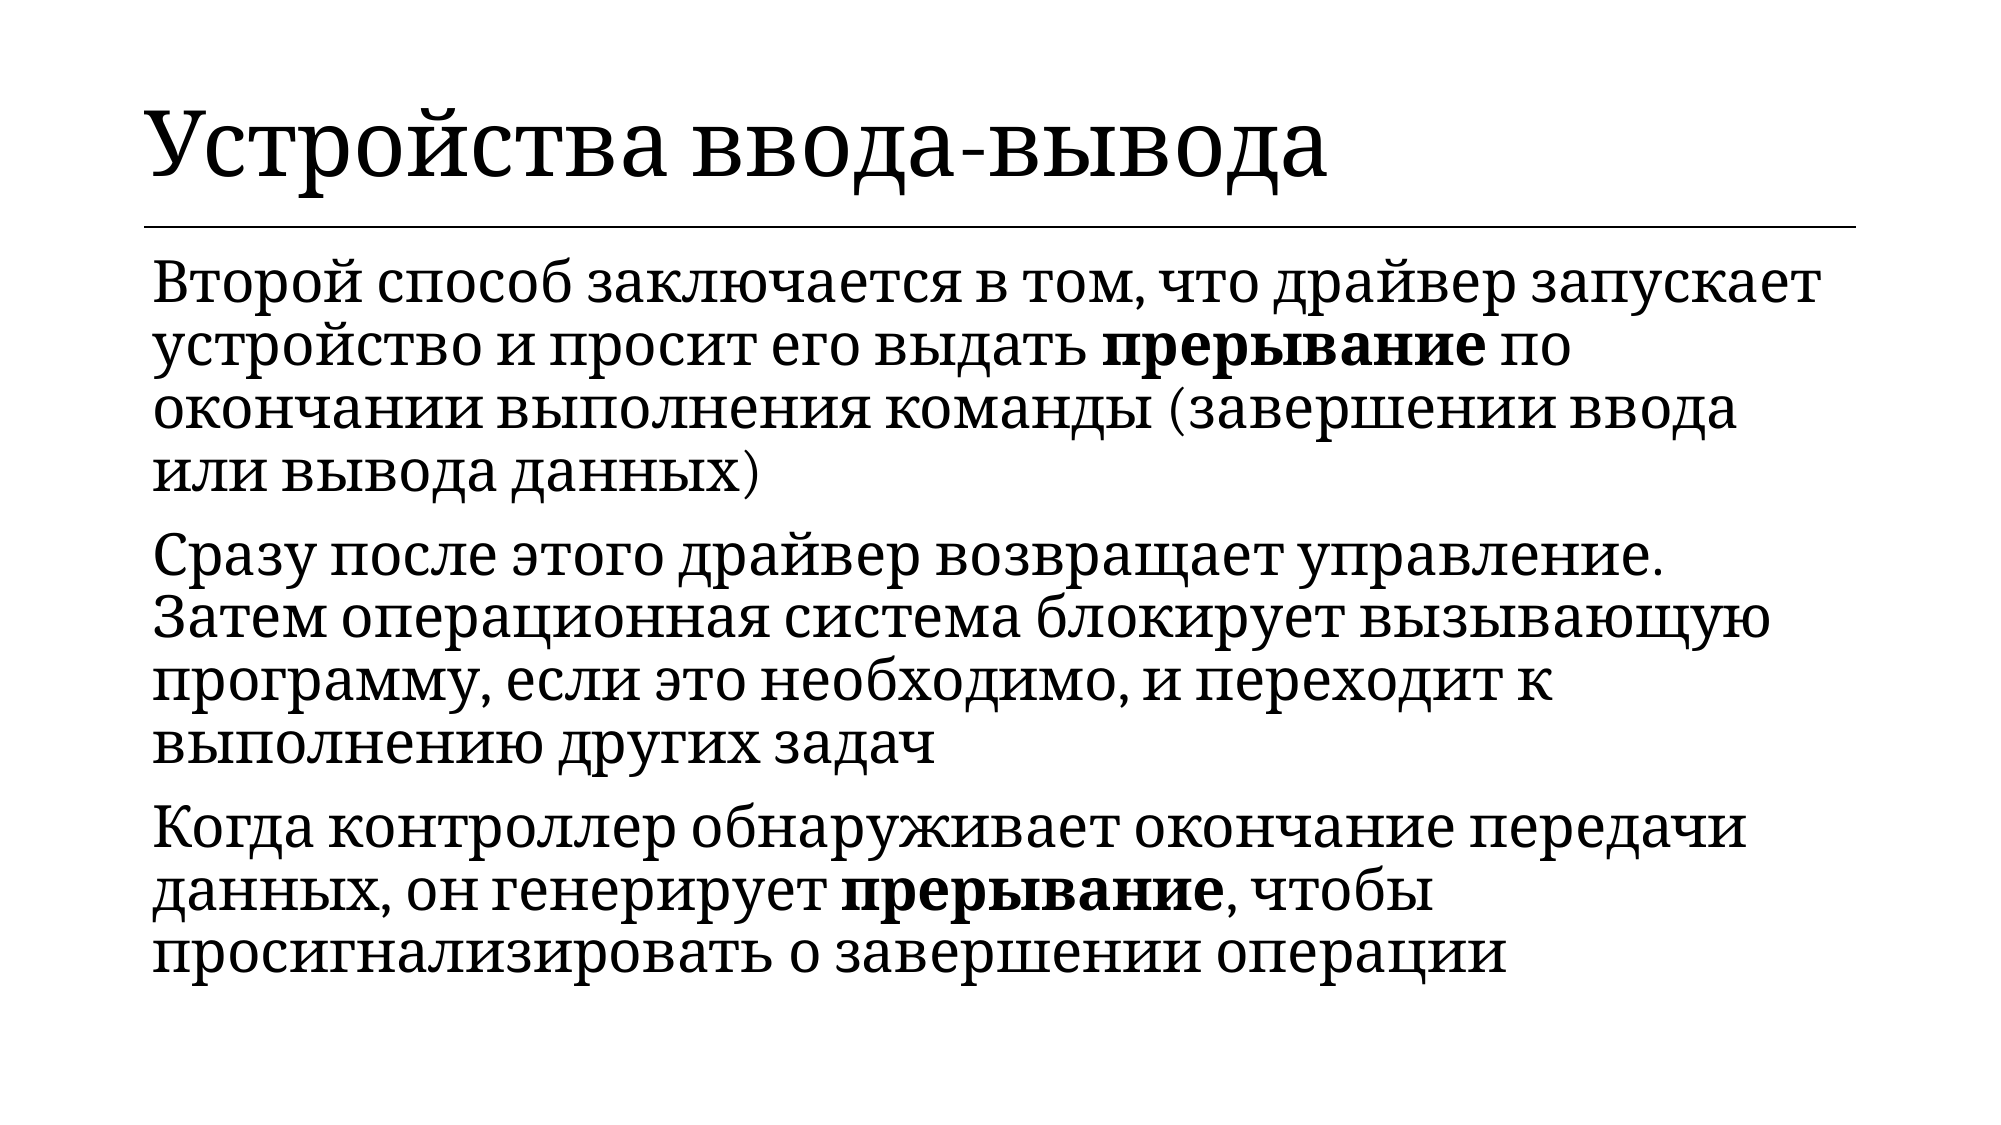

| Устройства ввода-вывода |
| --- |
Второй способ заключается в том, что драйвер запускает устройство и просит его выдать прерывание по окончании выполнения команды (завершении ввода или вывода данных)
Сразу после этого драйвер возвращает управление. Затем операционная система блокирует вызывающую программу, если это необходимо, и переходит к выполнению других задач
Когда контроллер обнаруживает окончание передачи данных, он генерирует прерывание, чтобы просигнализировать о завершении операции